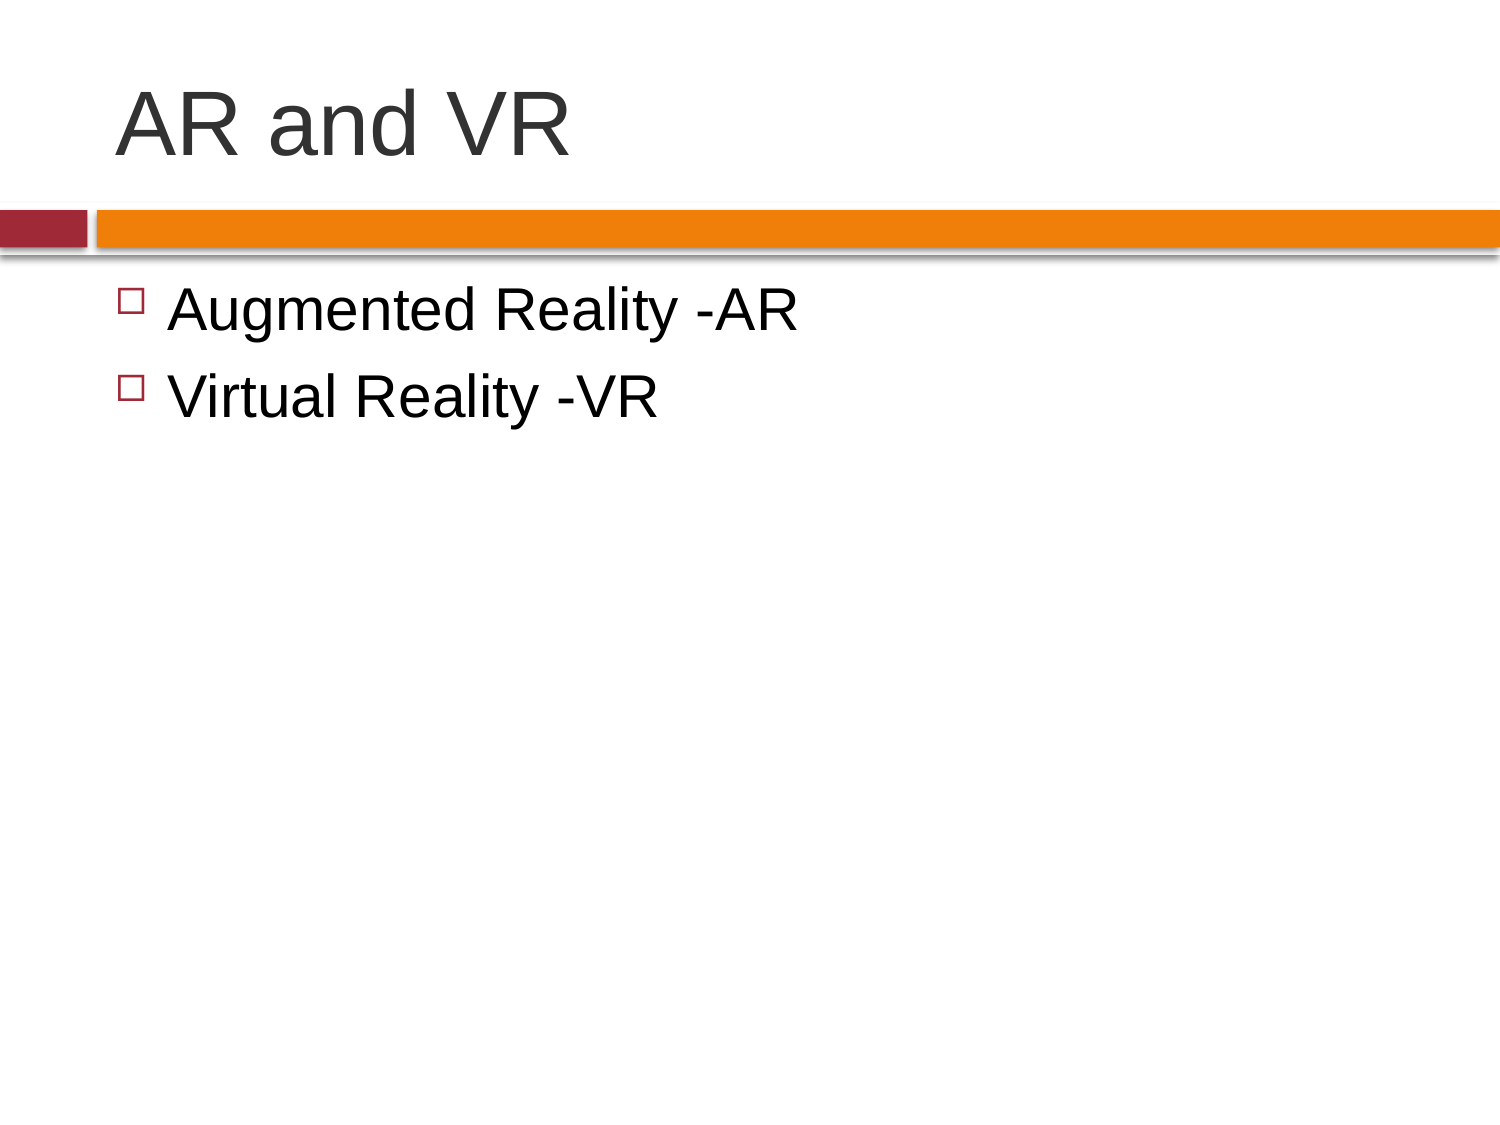

# AR and VR
Augmented Reality -AR
Virtual Reality -VR